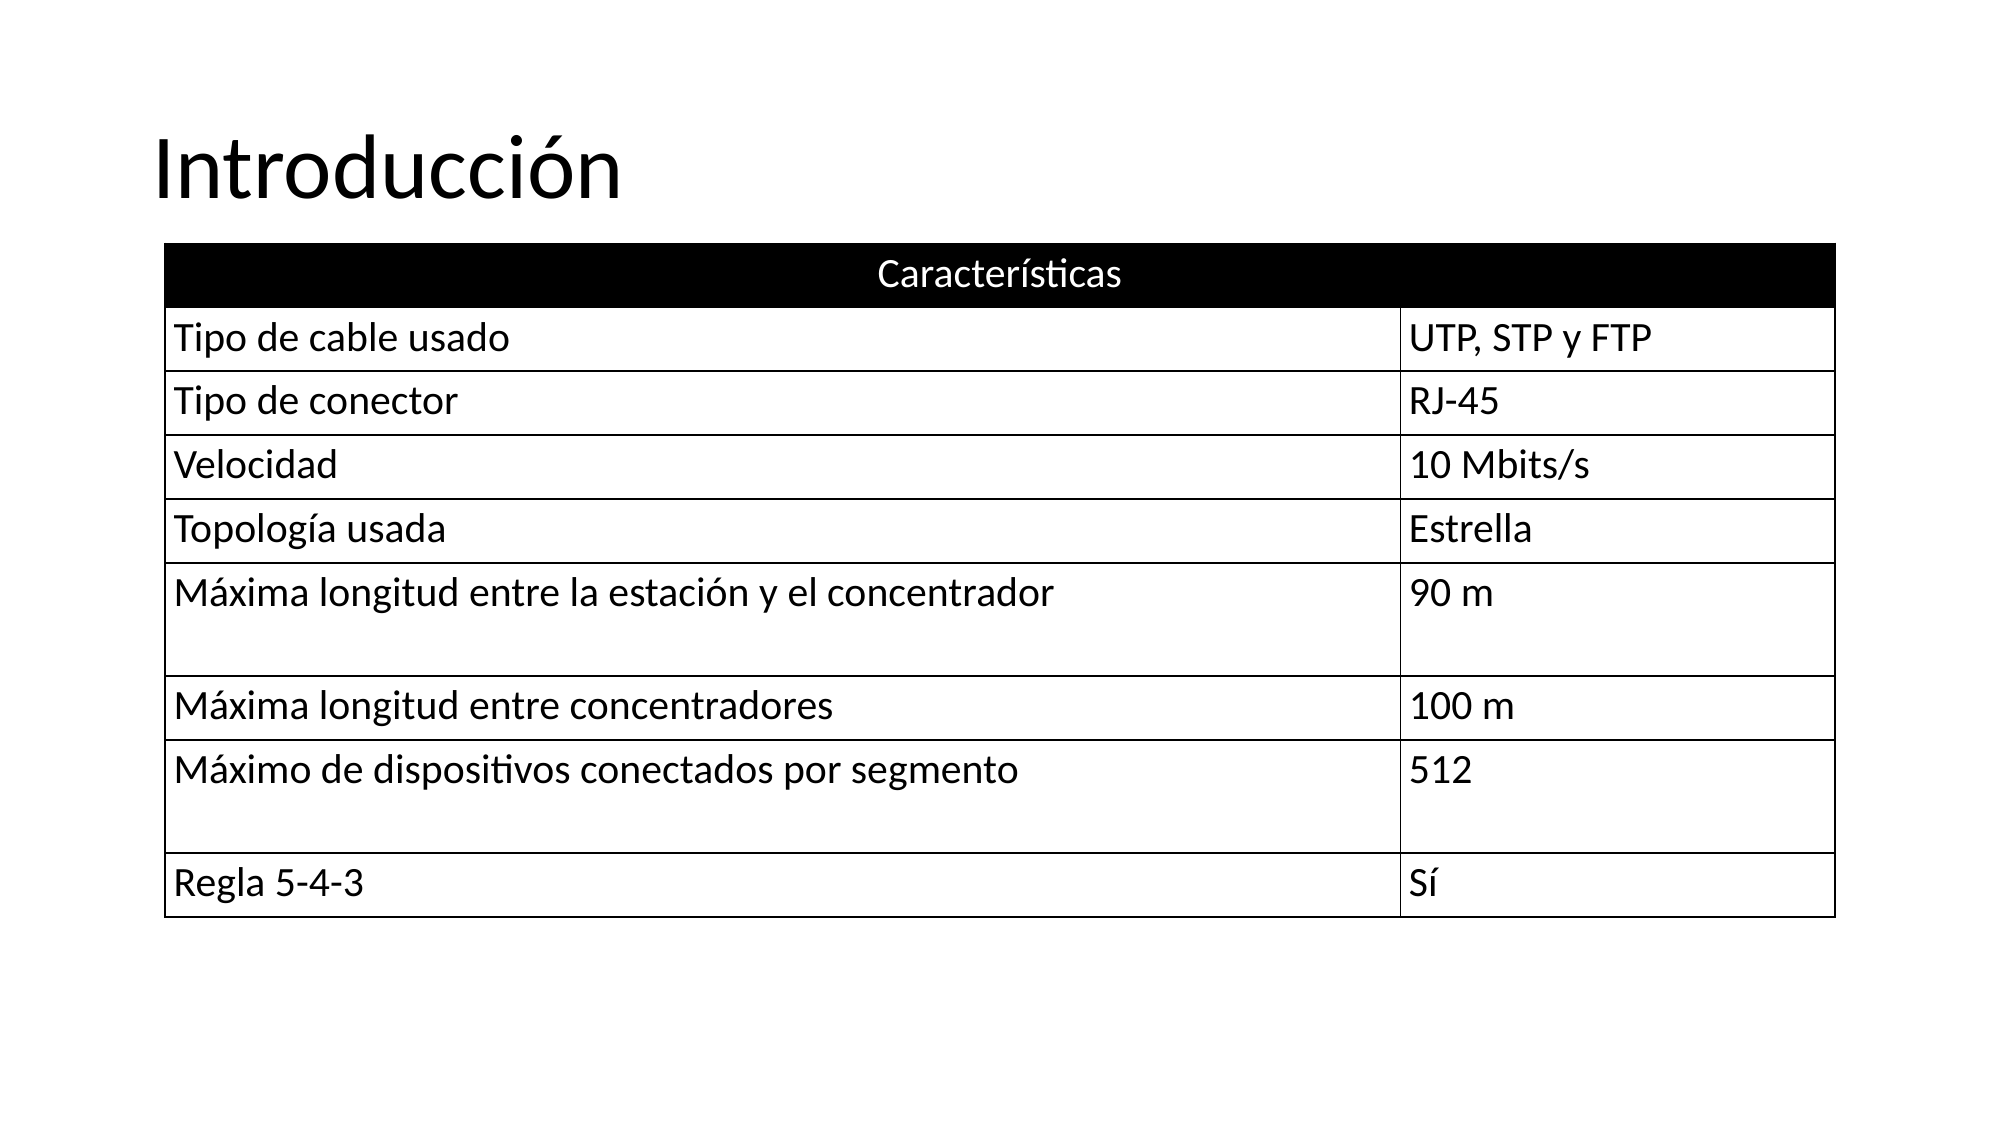

# Introducción
| Características |  |
| --- | --- |
| Tipo de cable usado | UTP, STP y FTP |
| Tipo de conector | RJ-45 |
| Velocidad | 10 Mbits/s |
| Topología usada | Estrella |
| Máxima longitud entre la estación y el concentrador | 90 m |
| Máxima longitud entre concentradores | 100 m |
| Máximo de dispositivos conectados por segmento | 512 |
| Regla 5-4-3 | Sí |